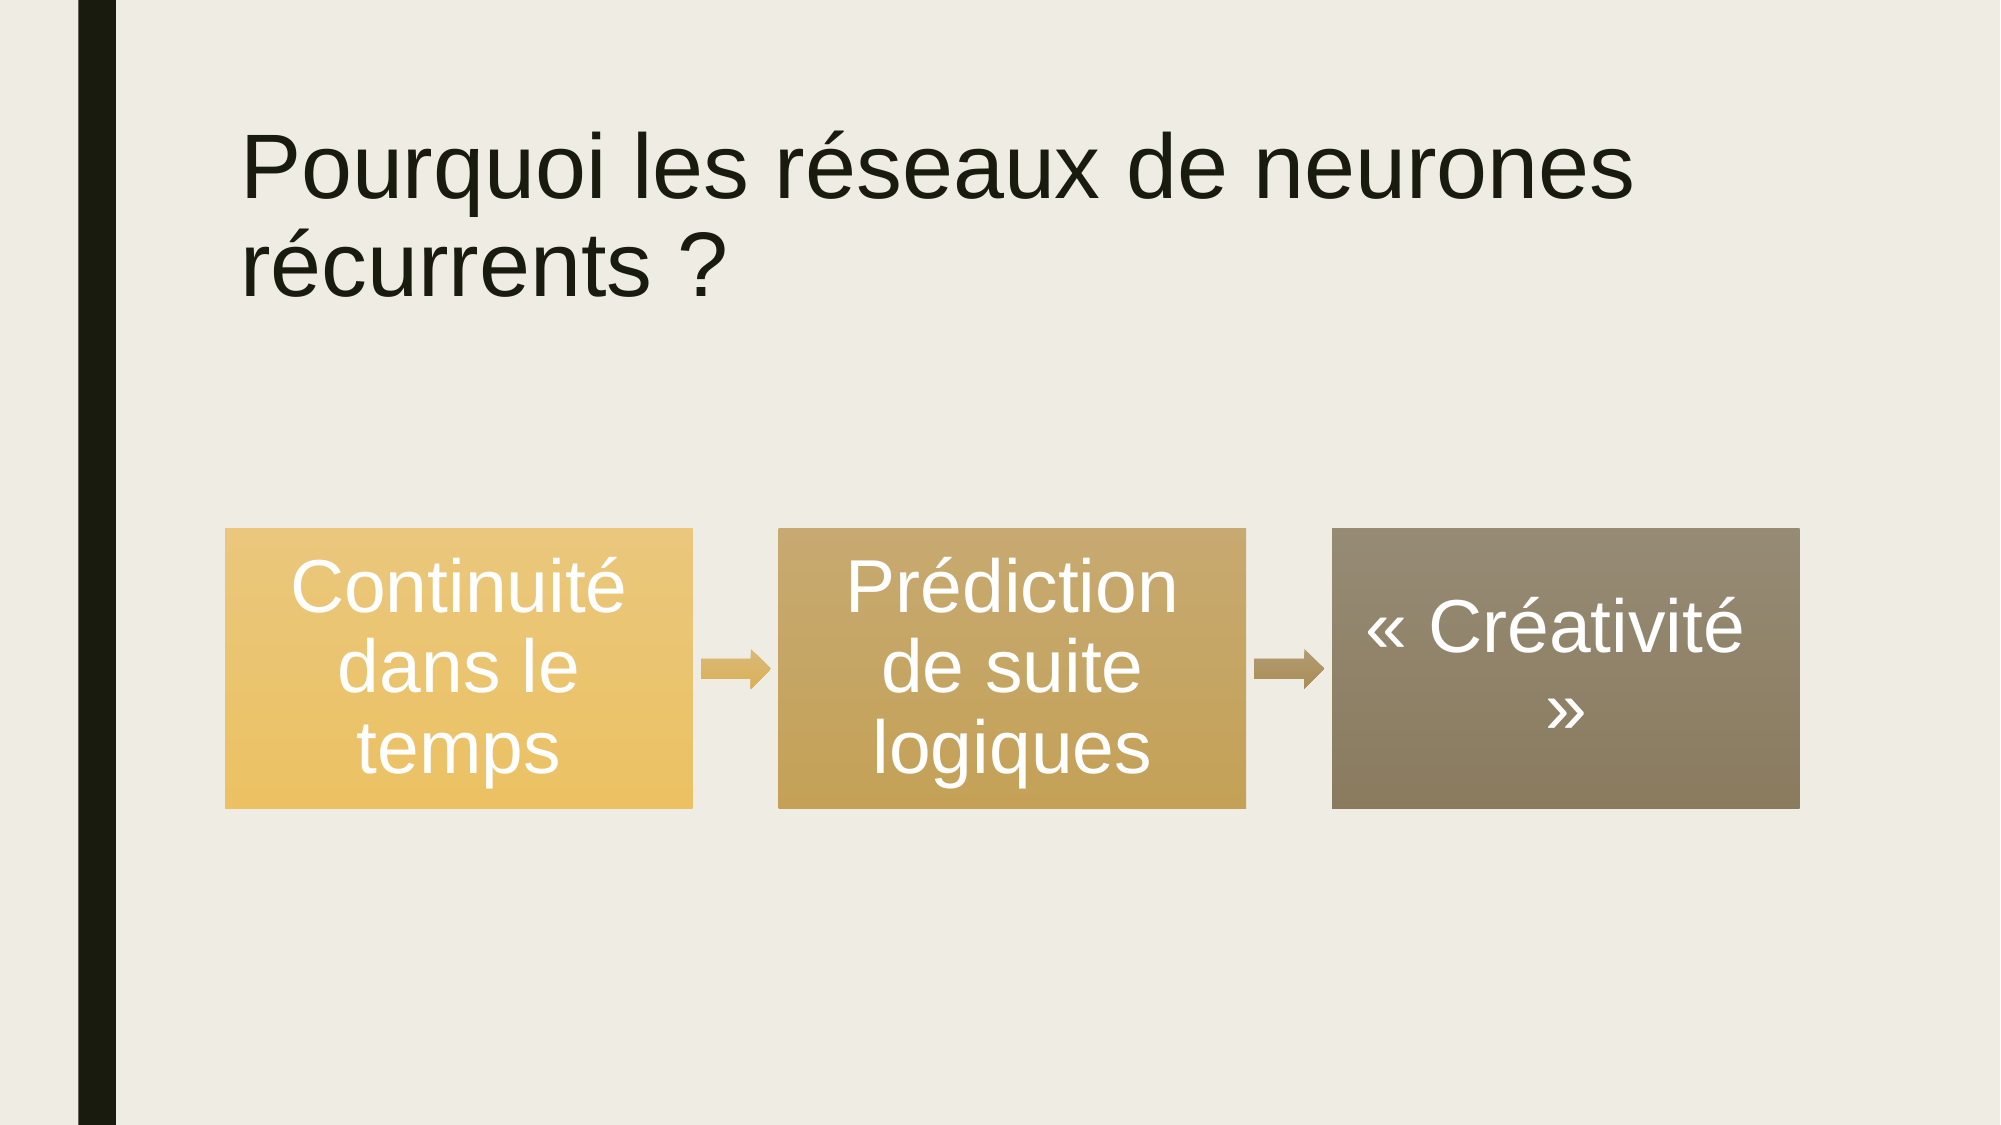

# Pourquoi les réseaux de neurones récurrents ?
Continuité dans le temps
Prédiction de suite logiques
« Créativité »